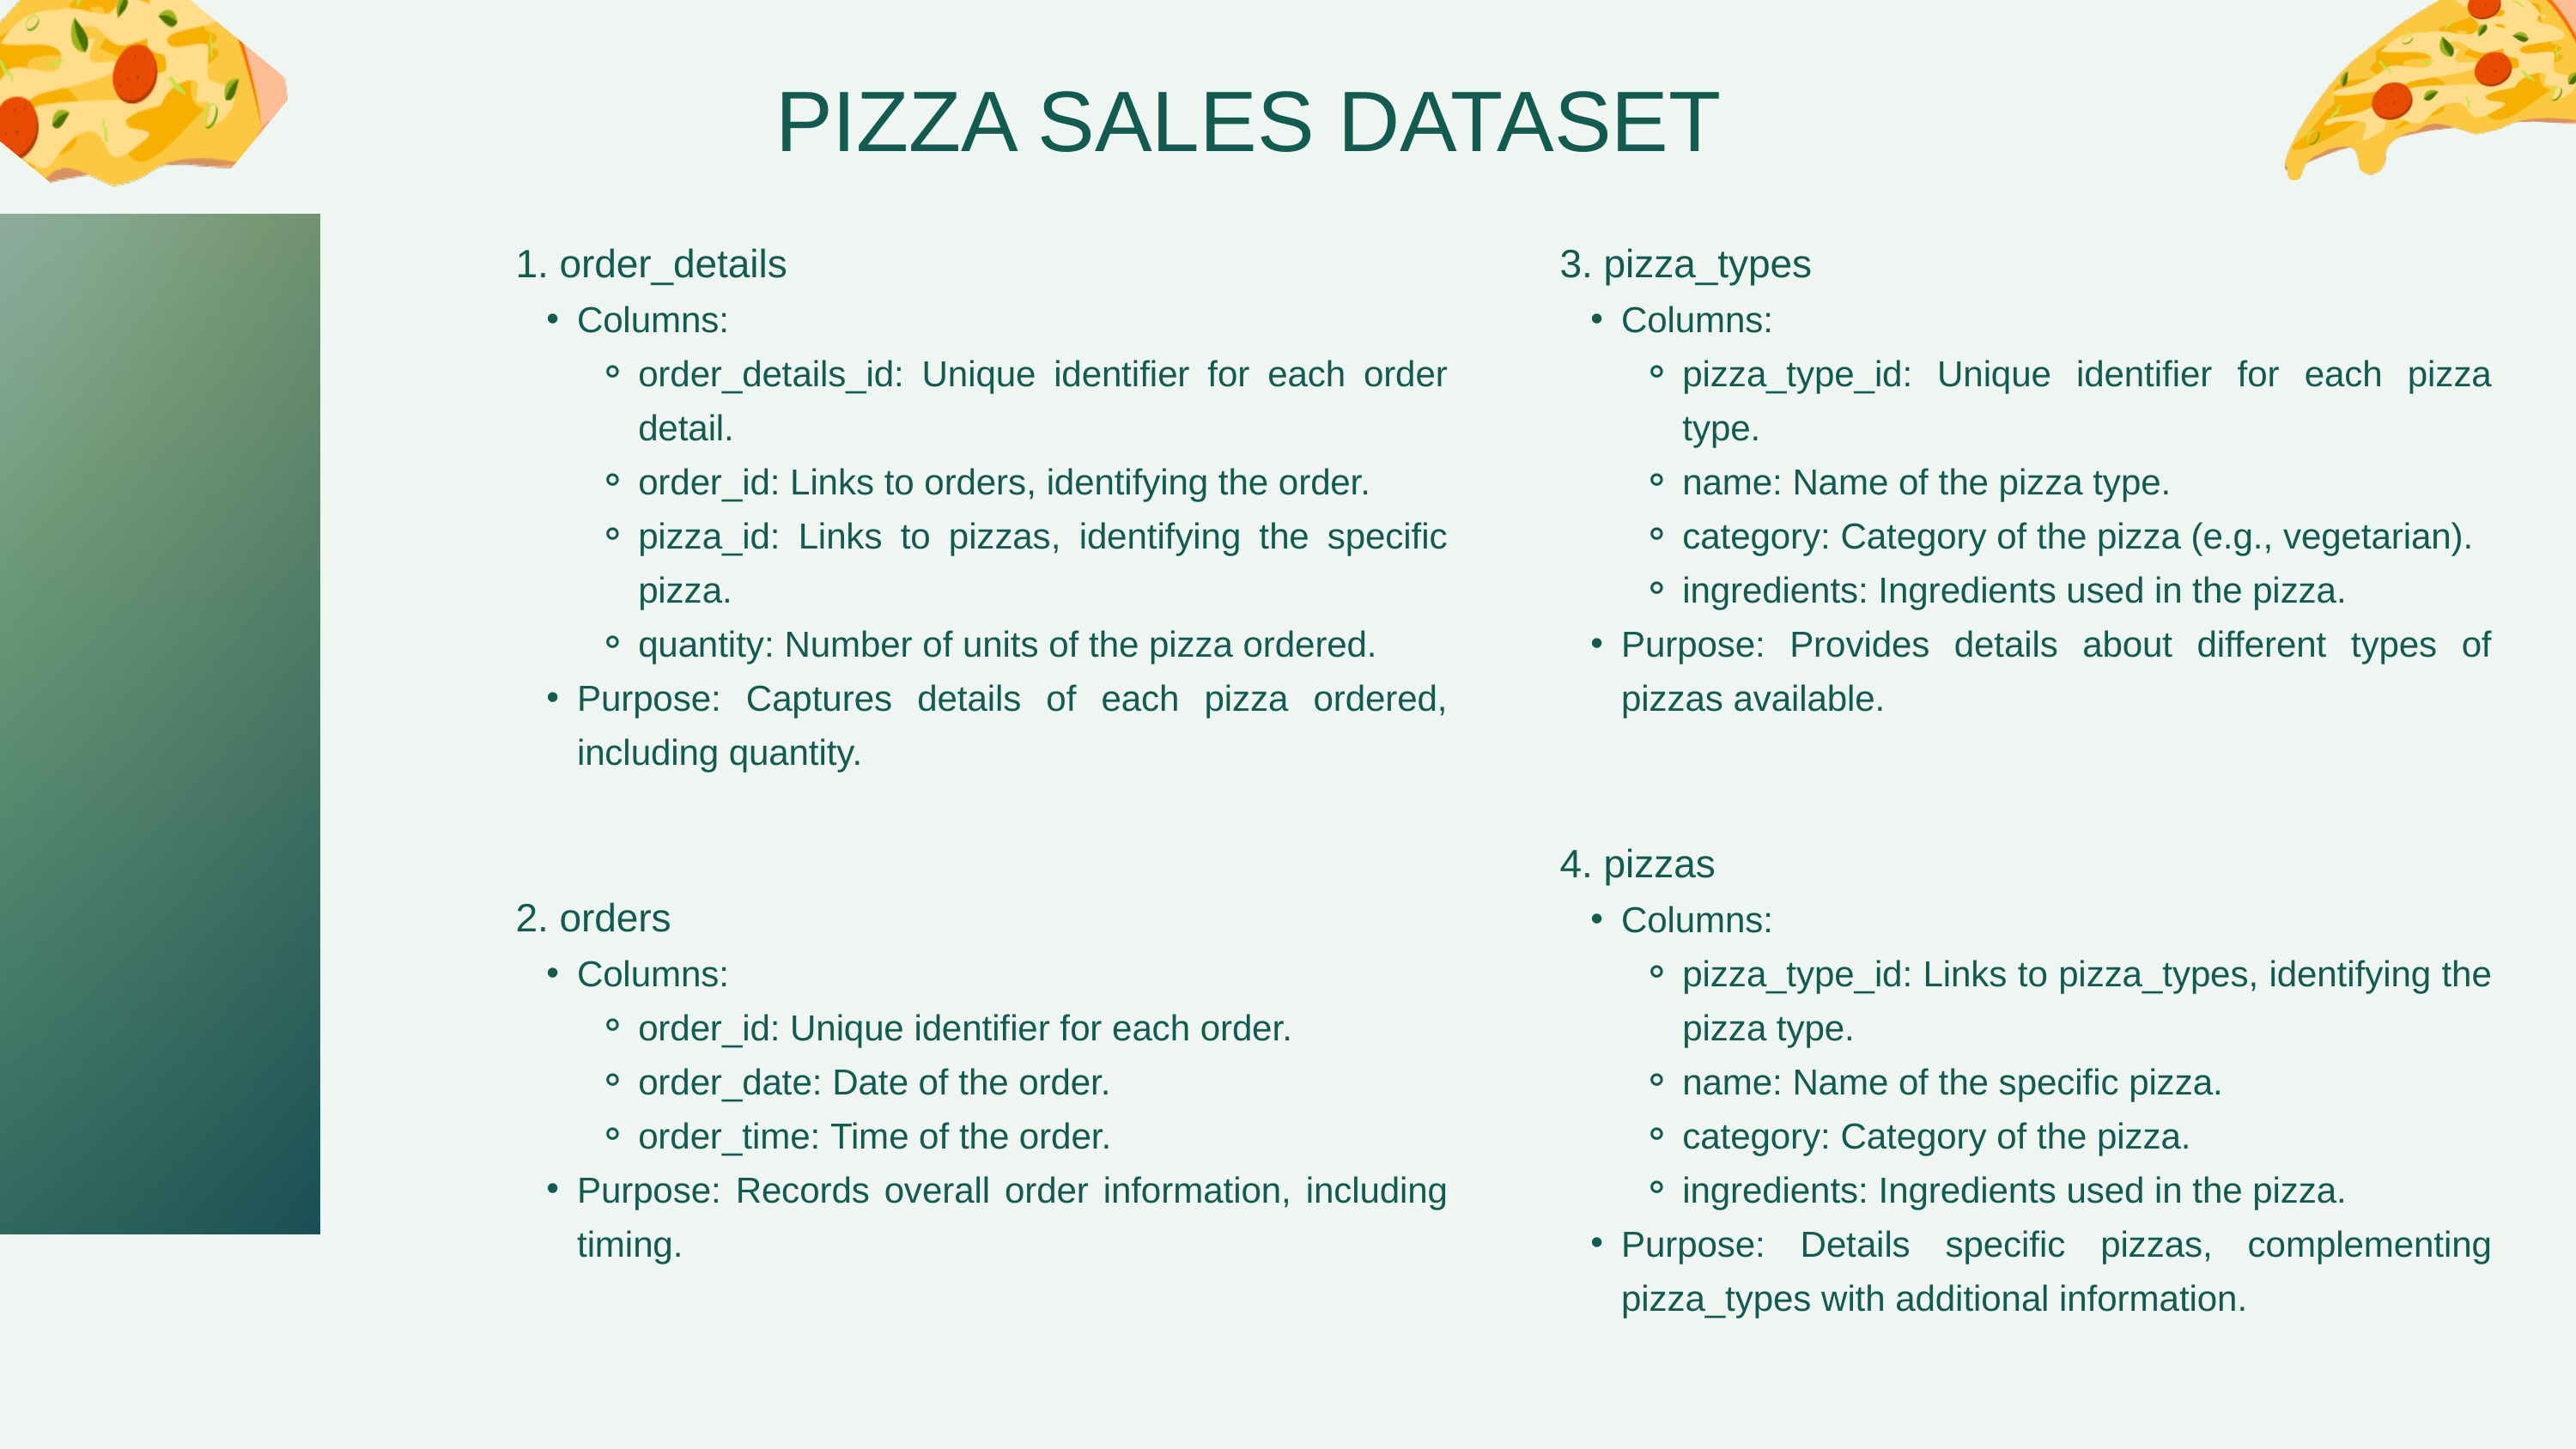

PIZZA SALES DATASET

1. order_details
Columns:
order_details_id: Unique identifier for each order detail.
order_id: Links to orders, identifying the order.
pizza_id: Links to pizzas, identifying the specific pizza.
quantity: Number of units of the pizza ordered.
Purpose: Captures details of each pizza ordered, including quantity.

2. orders
Columns:
order_id: Unique identifier for each order.
order_date: Date of the order.
order_time: Time of the order.
Purpose: Records overall order information, including timing.

3. pizza_types
Columns:
pizza_type_id: Unique identifier for each pizza type.
name: Name of the pizza type.
category: Category of the pizza (e.g., vegetarian).
ingredients: Ingredients used in the pizza.
Purpose: Provides details about different types of pizzas available.

4. pizzas
Columns:
pizza_type_id: Links to pizza_types, identifying the pizza type.
name: Name of the specific pizza.
category: Category of the pizza.
ingredients: Ingredients used in the pizza.
Purpose: Details specific pizzas, complementing pizza_types with additional information.